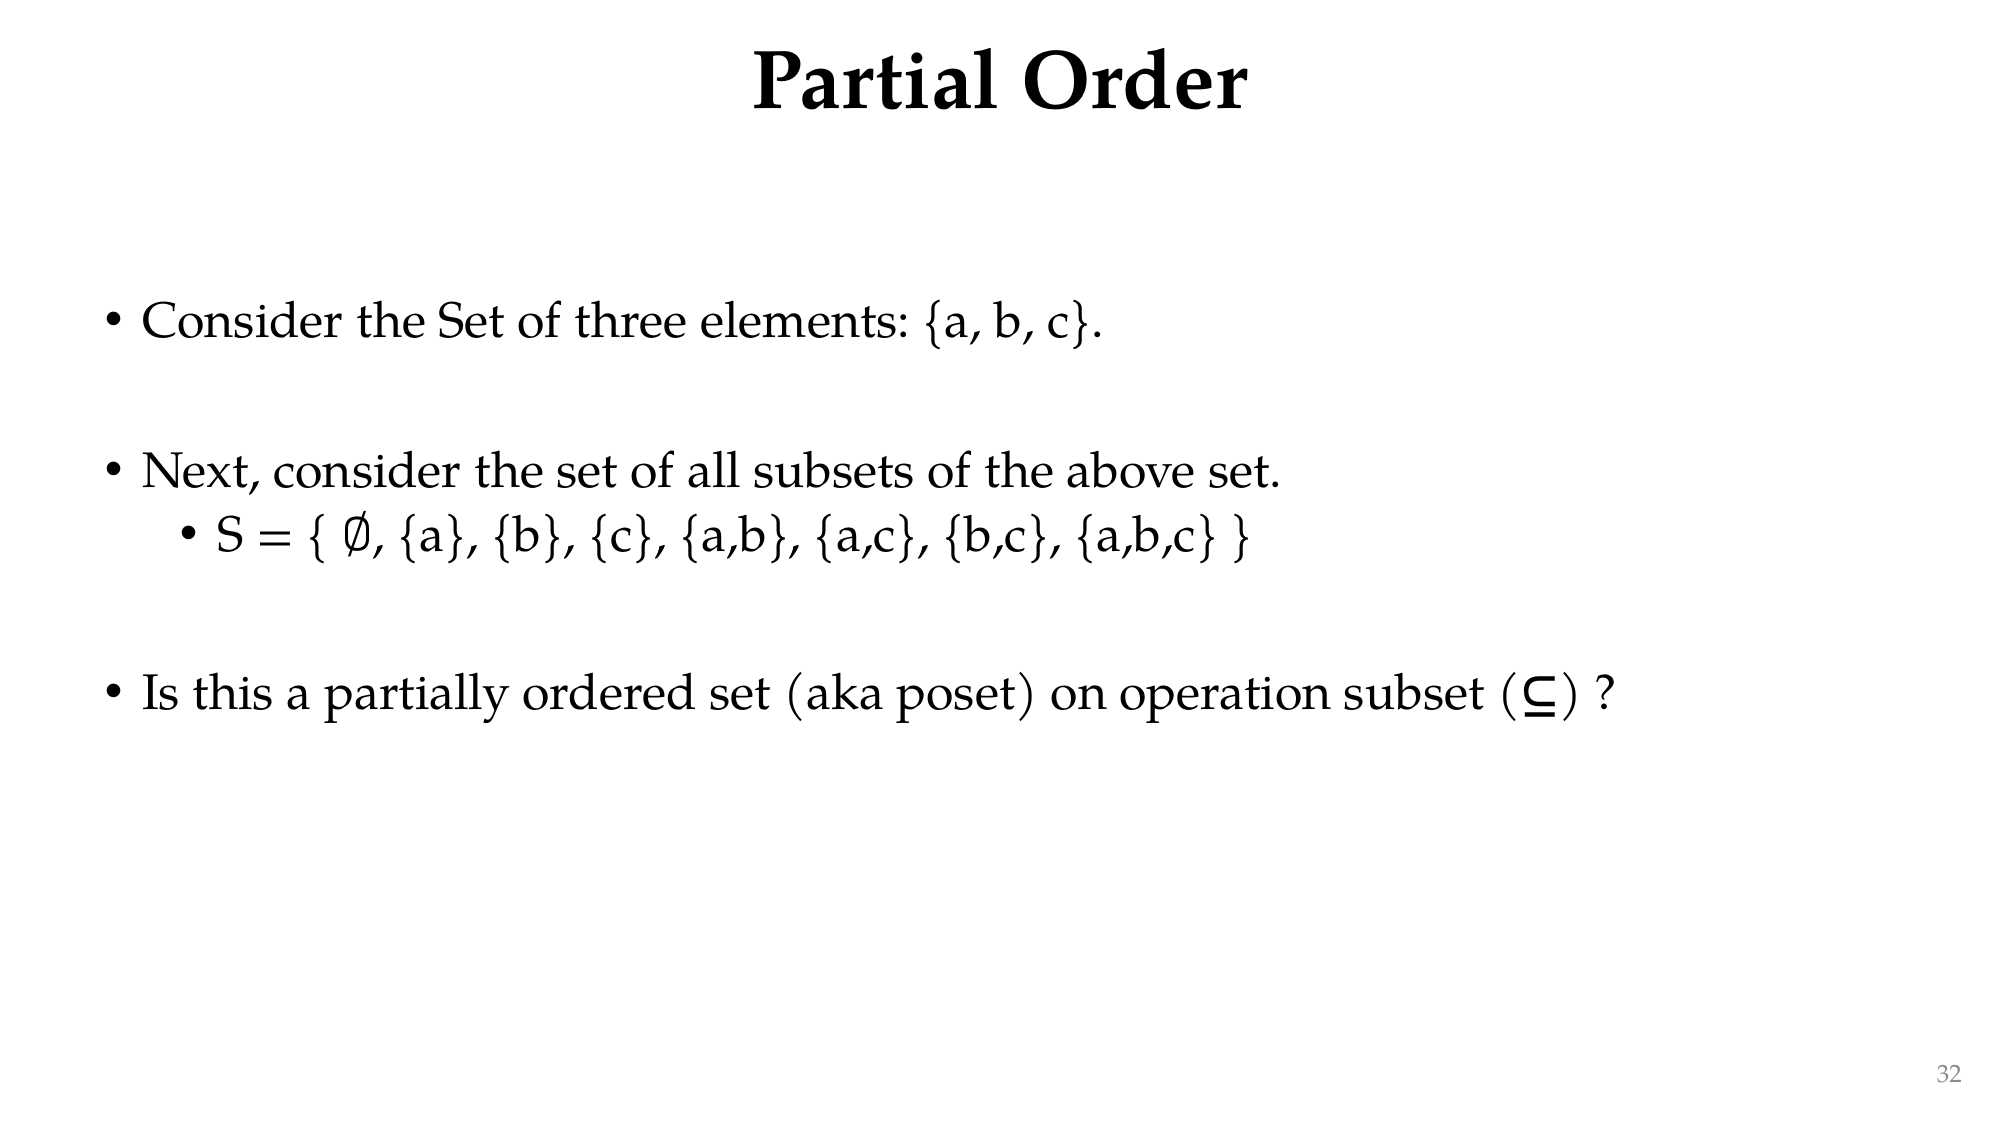

# Partial Order
Consider the Set of three elements: {a, b, c}.

Next, consider the set of all subsets of the above set.
S = { ∅, {a}, {b}, {c}, {a,b}, {a,c}, {b,c}, {a,b,c} }

Is this a partially ordered set (aka poset) on operation subset (⊆) ?

32